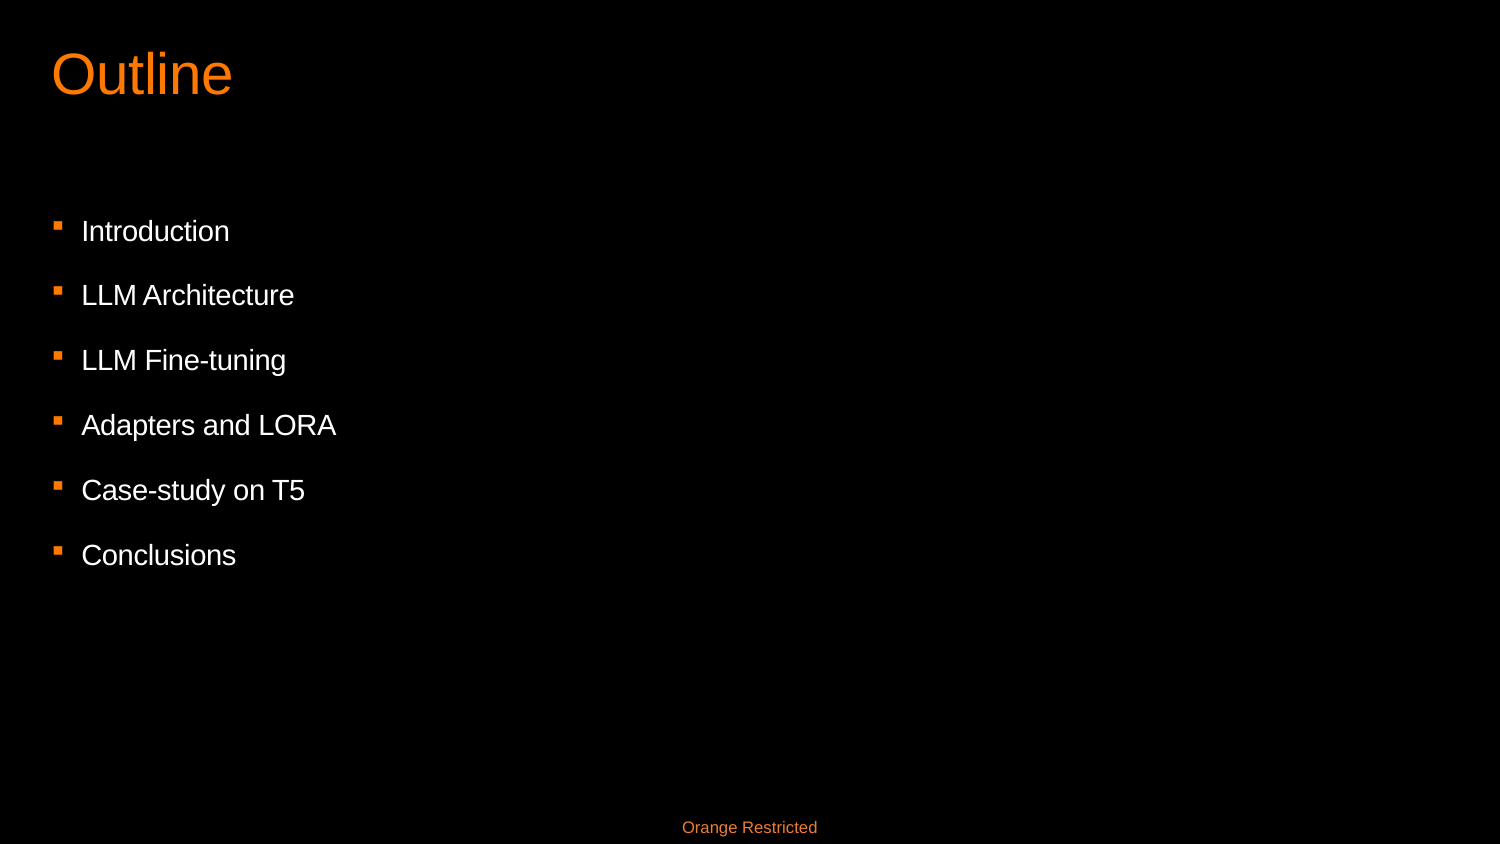

# Outline
Introduction
LLM Architecture
LLM Fine-tuning
Adapters and LORA
Case-study on T5
Conclusions